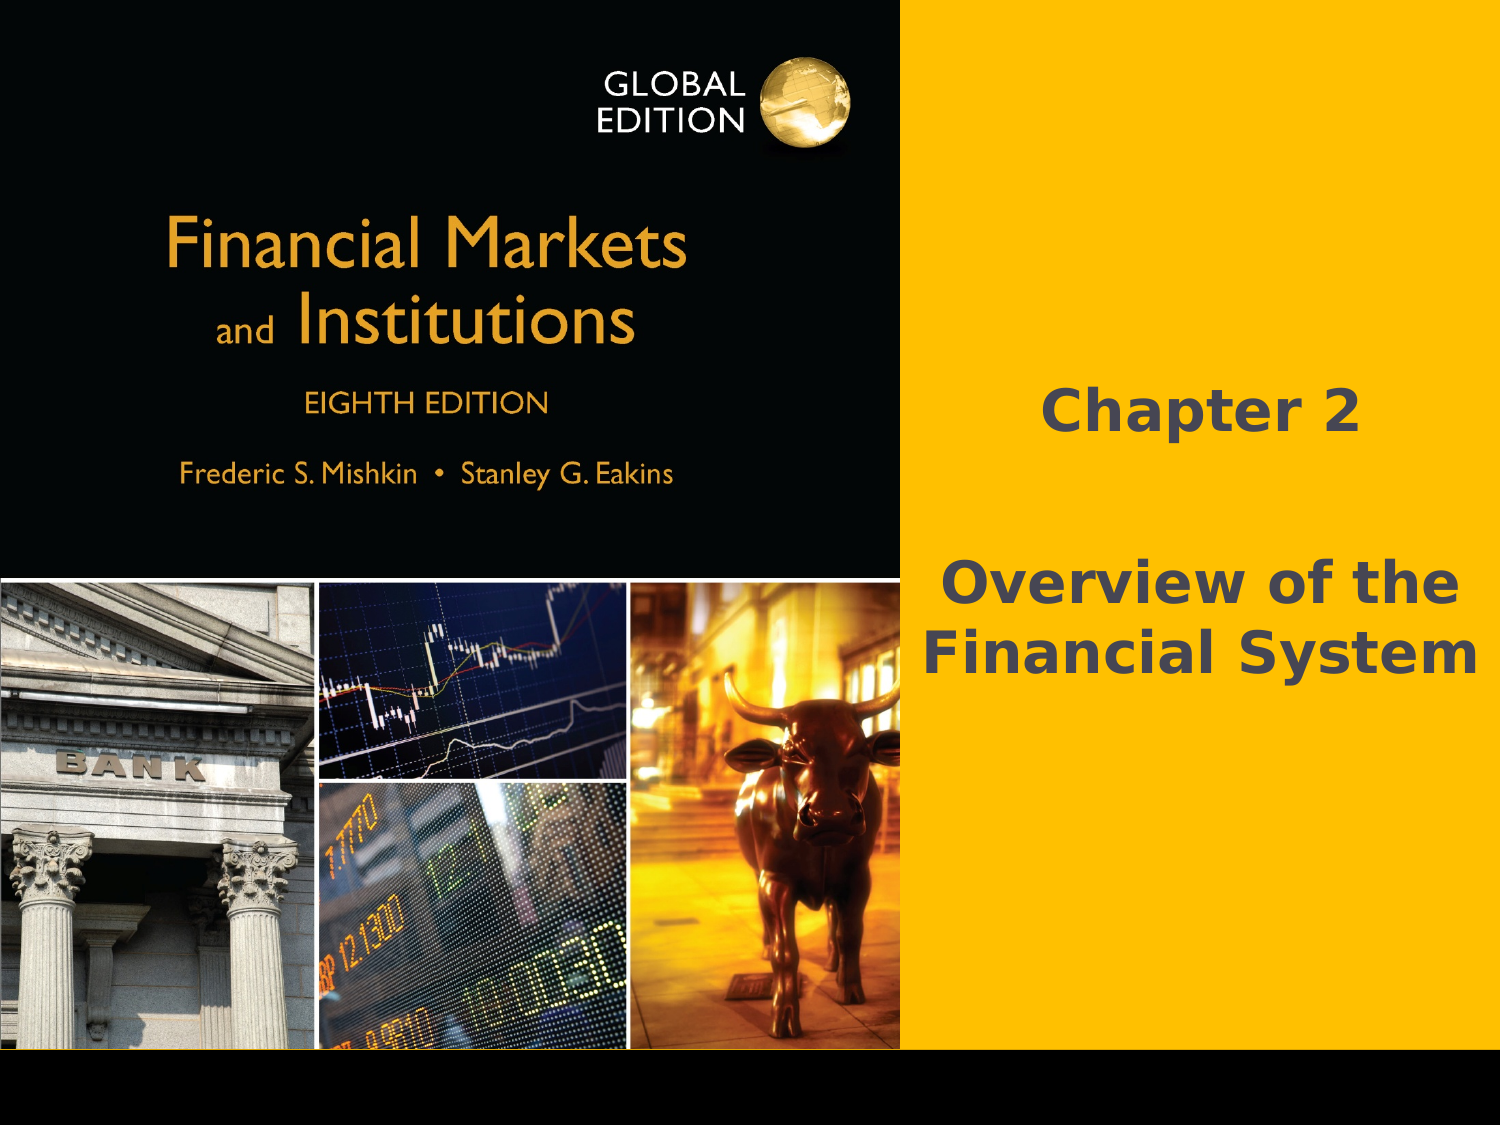

Chapter 2
Overview of the
Financial System